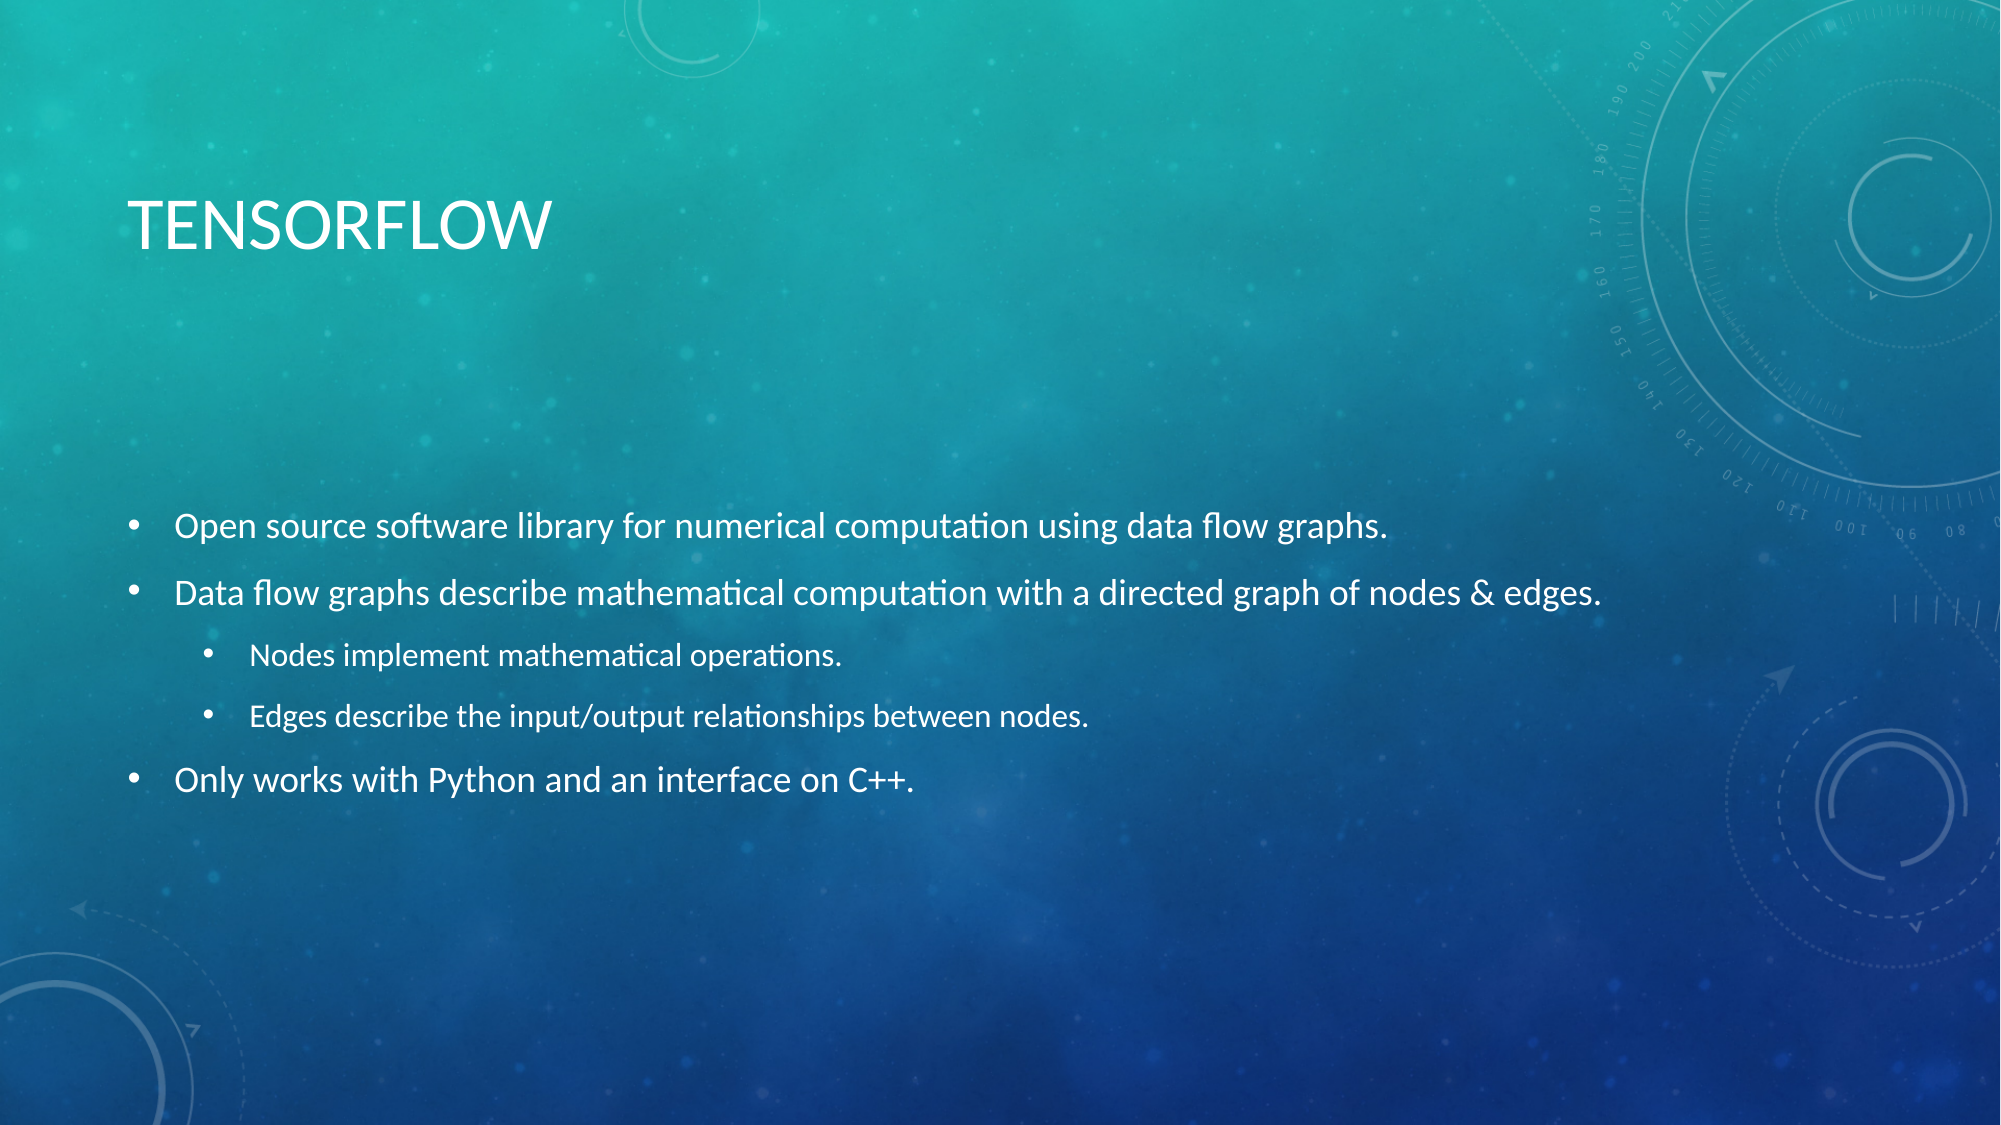

# Tensorflow
Open source software library for numerical computation using data flow graphs.
Data flow graphs describe mathematical computation with a directed graph of nodes & edges.
Nodes implement mathematical operations.
Edges describe the input/output relationships between nodes.
Only works with Python and an interface on C++.